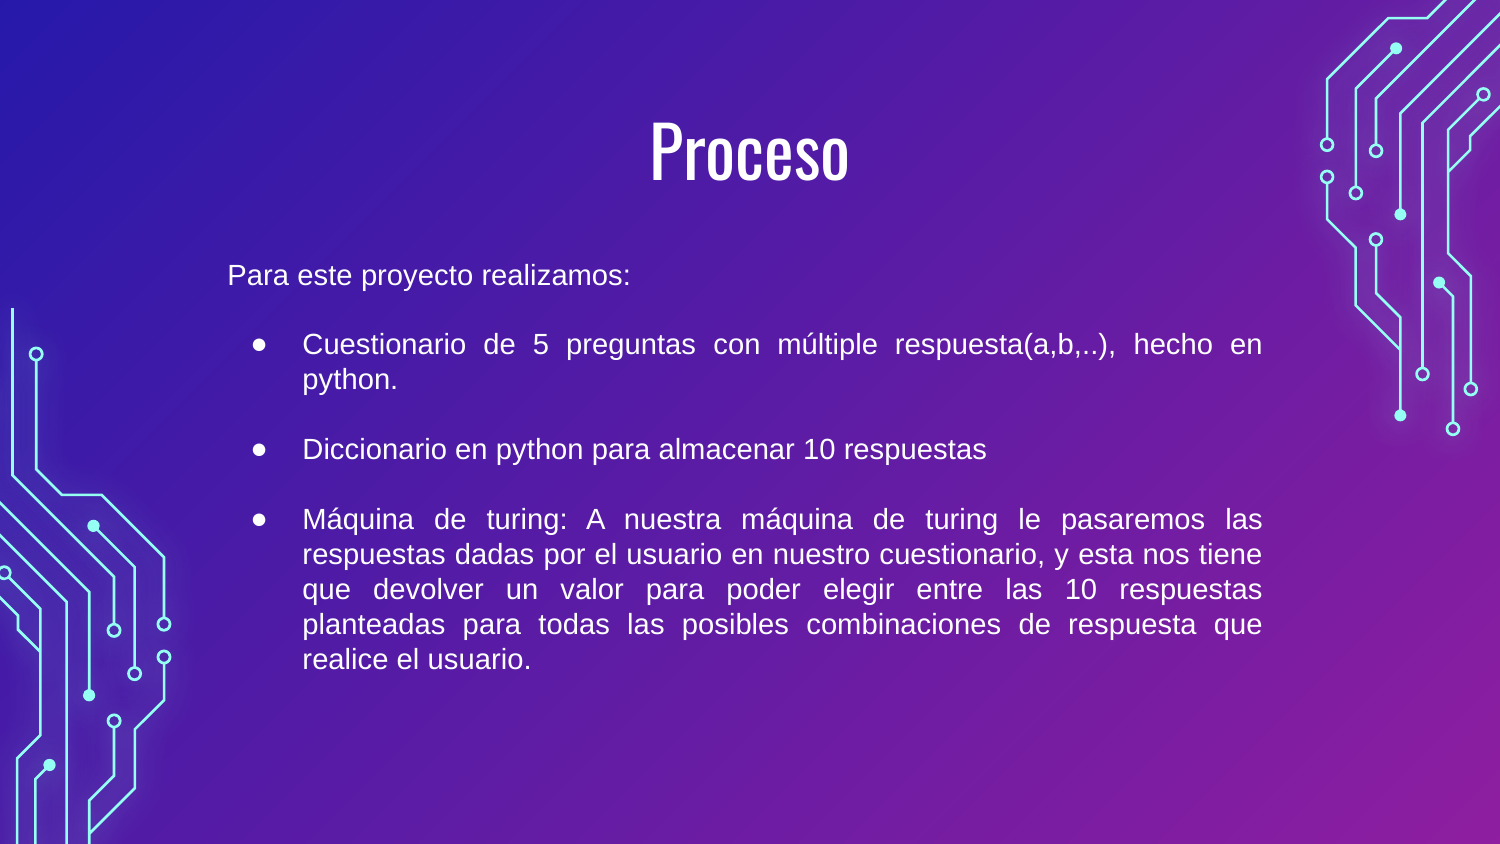

# Proceso
Para este proyecto realizamos:

Cuestionario de 5 preguntas con múltiple respuesta(a,b,..), hecho en python.

Diccionario en python para almacenar 10 respuestas

Máquina de turing: A nuestra máquina de turing le pasaremos las respuestas dadas por el usuario en nuestro cuestionario, y esta nos tiene que devolver un valor para poder elegir entre las 10 respuestas planteadas para todas las posibles combinaciones de respuesta que realice el usuario.